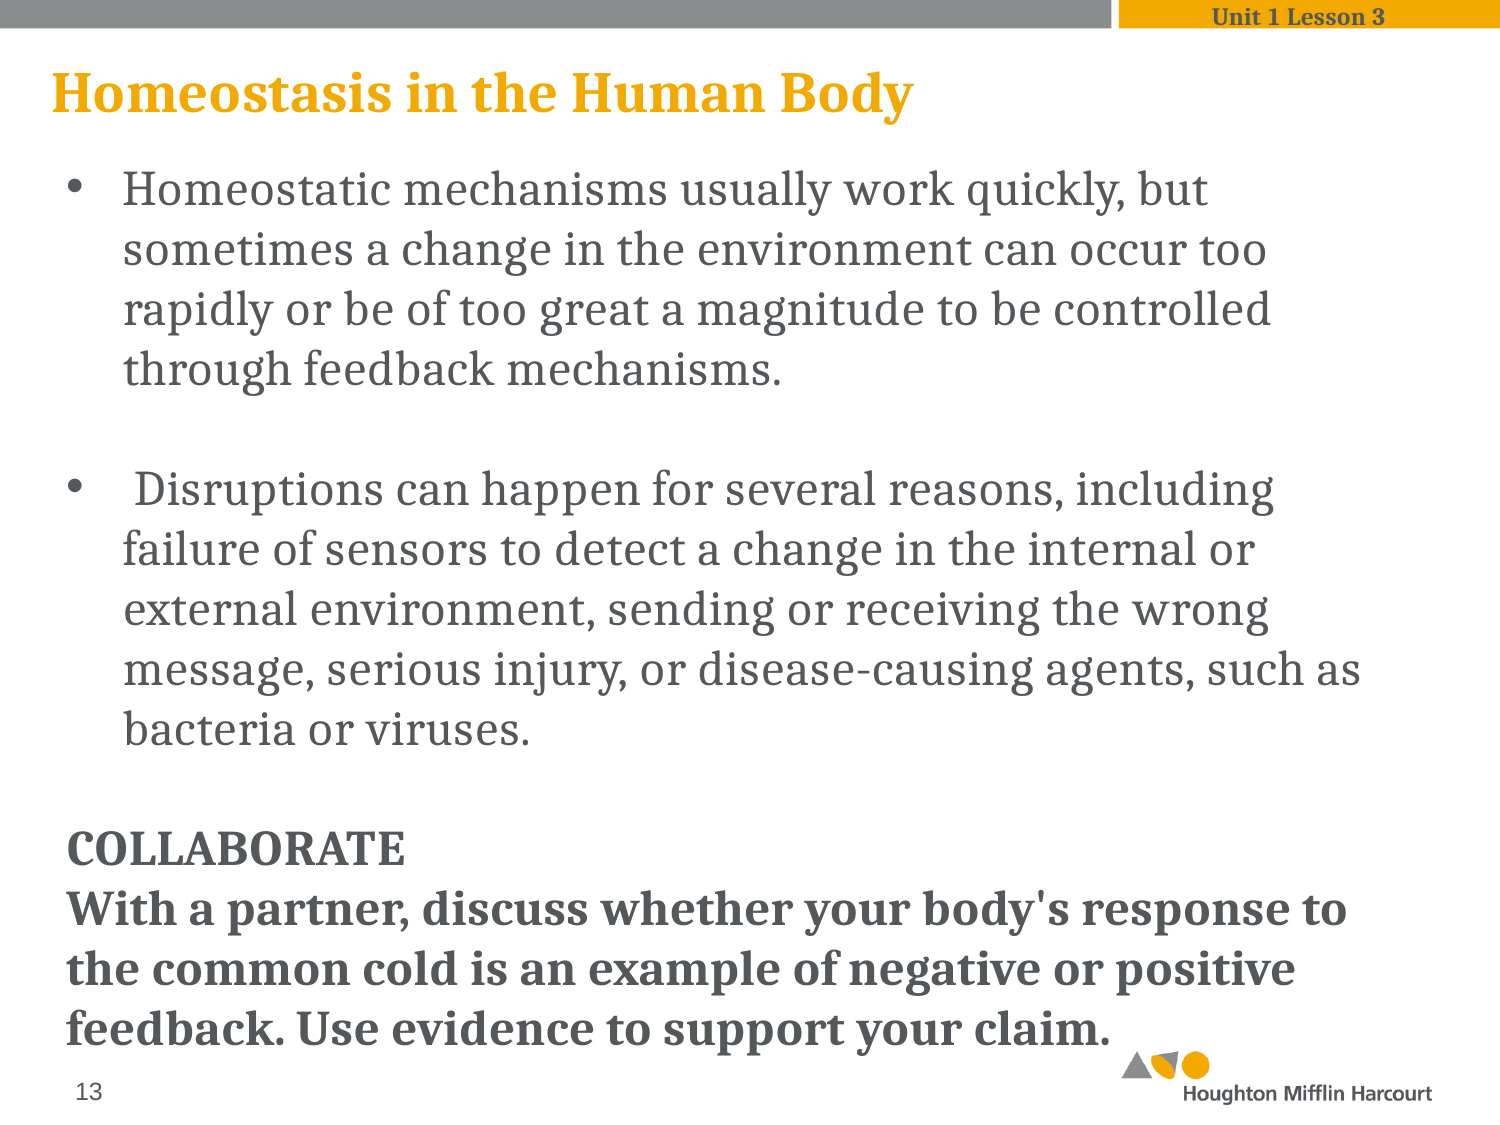

Unit 1 Lesson 3
# Homeostasis in the Human Body
Homeostatic mechanisms usually work quickly, but sometimes a change in the environment can occur too rapidly or be of too great a magnitude to be controlled through feedback mechanisms.

 Disruptions can happen for several reasons, including failure of sensors to detect a change in the internal or external environment, sending or receiving the wrong message, serious injury, or disease-causing agents, such as bacteria or viruses.

COLLABORATE
With a partner, discuss whether your body's response to the common cold is an example of negative or positive feedback. Use evidence to support your claim.

13